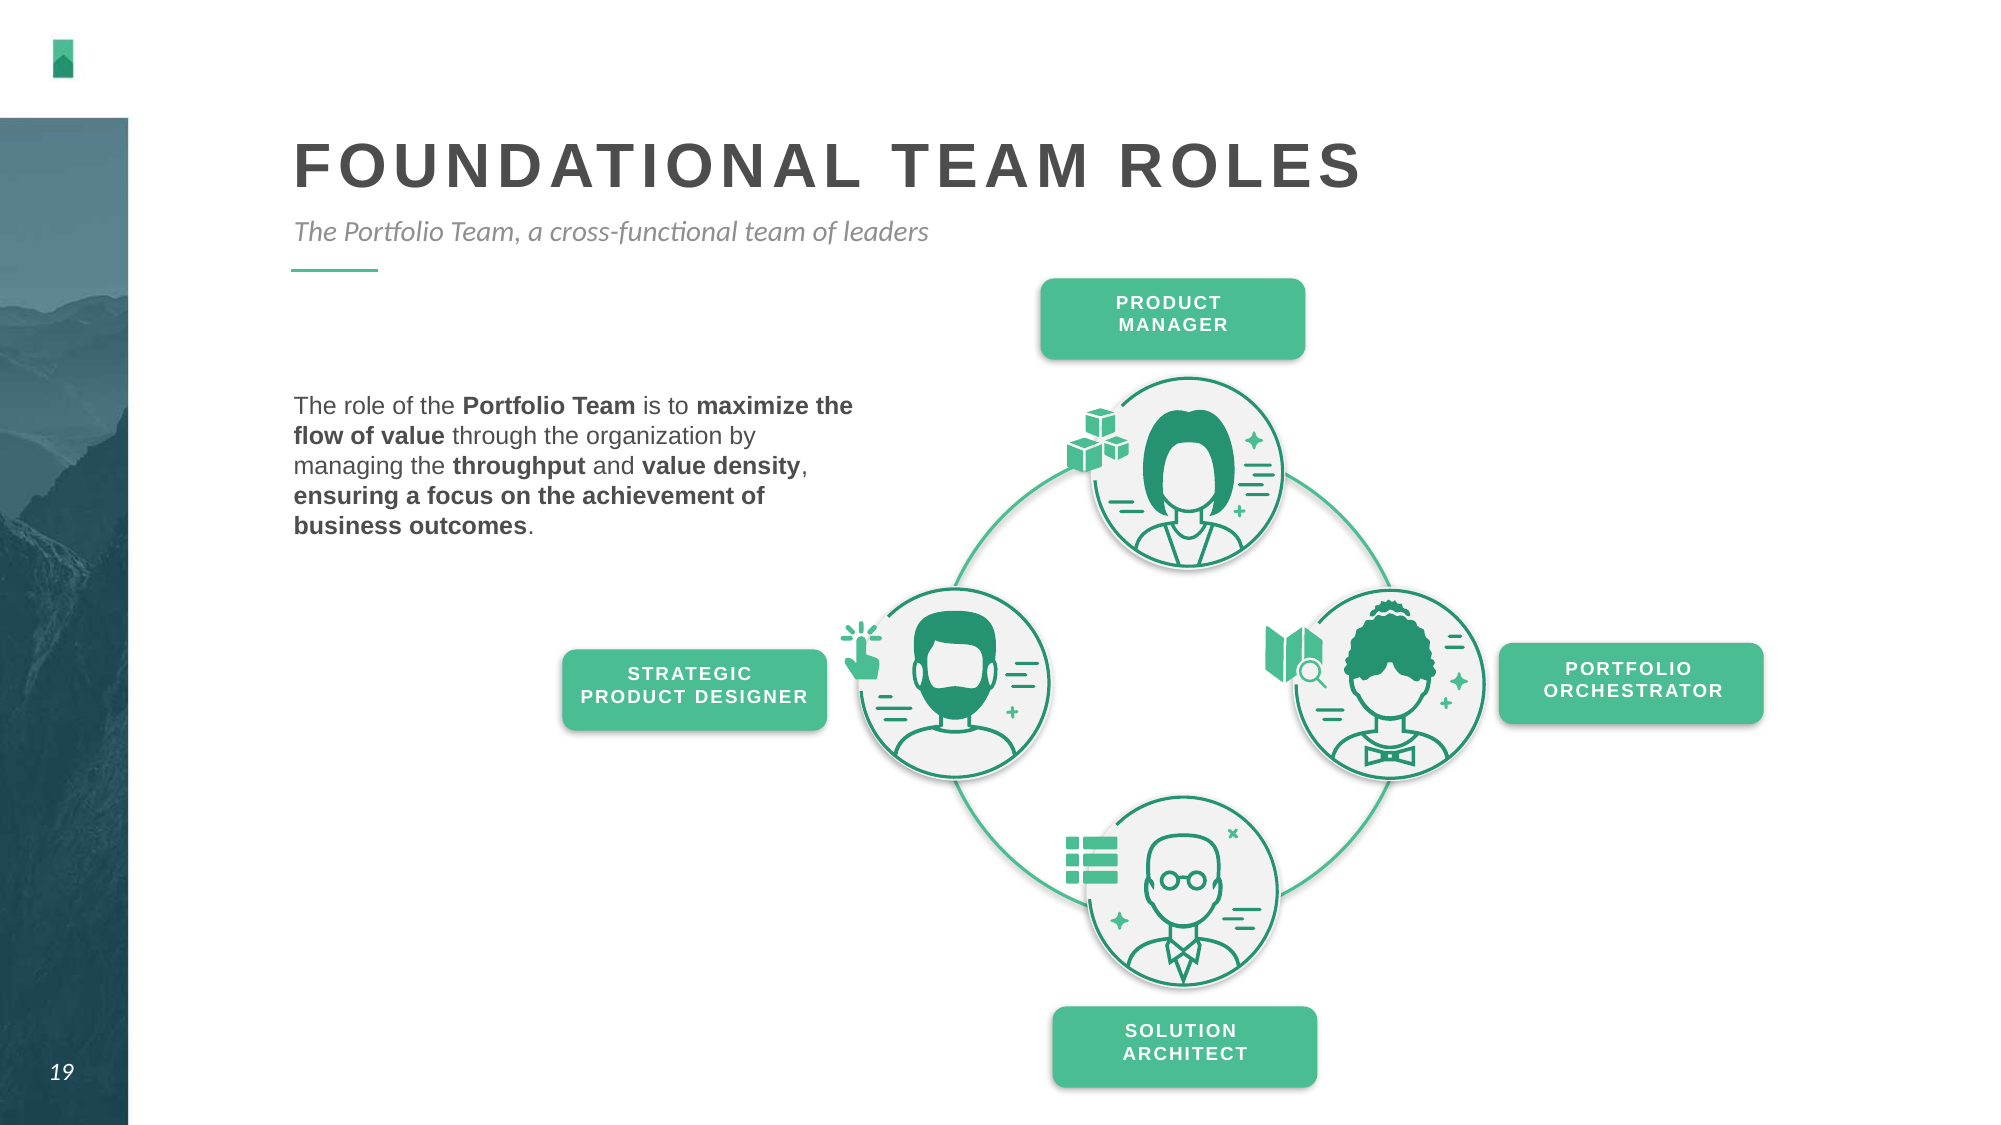

# Foundational team roles
The Portfolio Team, a cross-functional team of leaders

PRODUCT
MANAGER

The role of the Portfolio Team is to maximize the flow of value through the organization by managing the throughput and value density, ensuring a focus on the achievement of business outcomes.

PORTFOLIO
ORCHESTRATOR

STRATEGIC
PRODUCT DESIGNER

SOLUTION
ARCHITECT
19